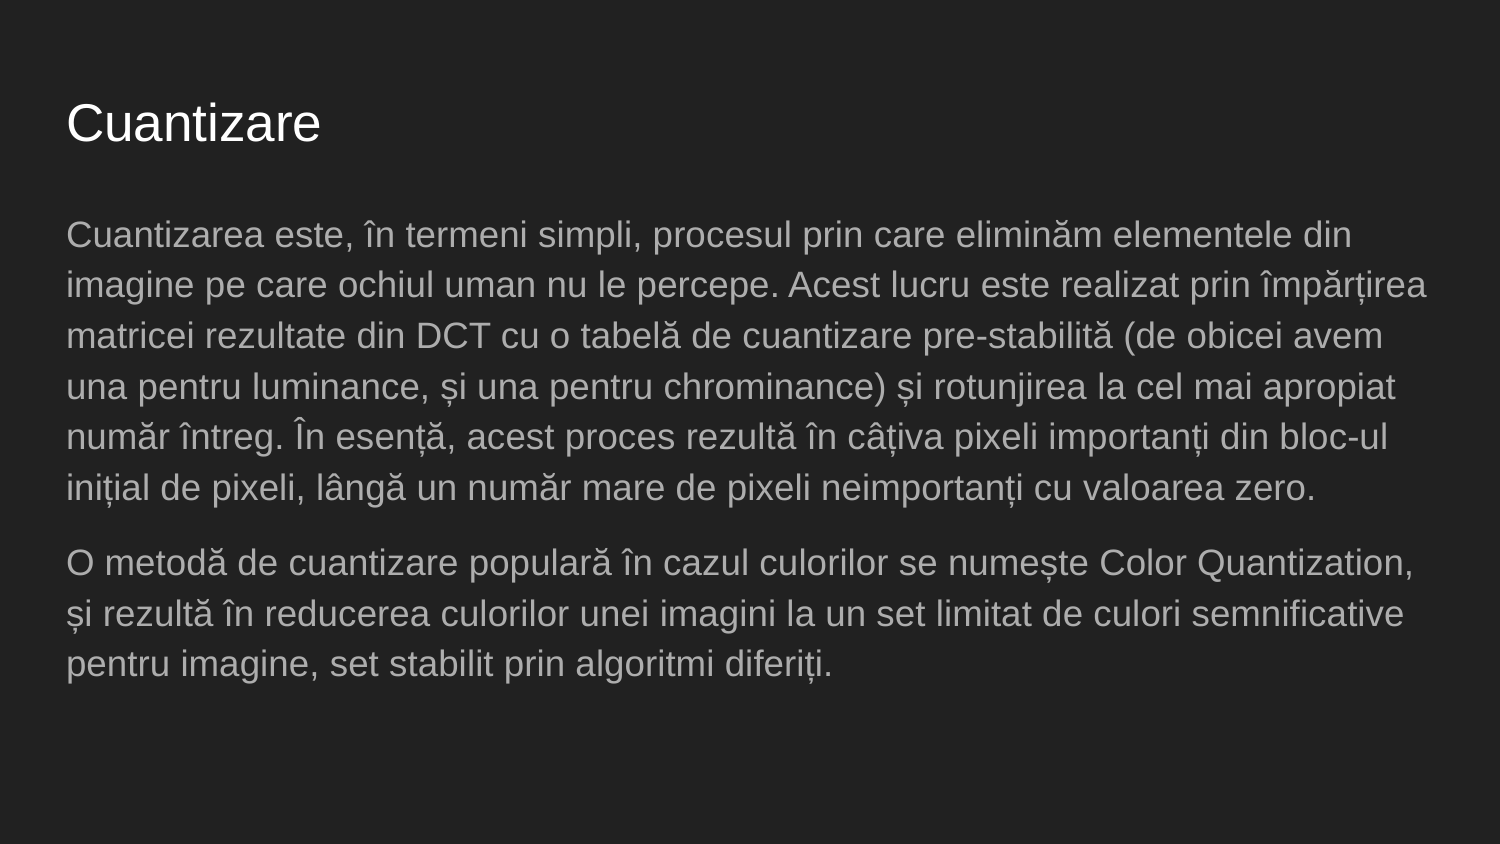

# Cuantizare
Cuantizarea este, în termeni simpli, procesul prin care eliminăm elementele din imagine pe care ochiul uman nu le percepe. Acest lucru este realizat prin împărțirea matricei rezultate din DCT cu o tabelă de cuantizare pre-stabilită (de obicei avem una pentru luminance, și una pentru chrominance) și rotunjirea la cel mai apropiat număr întreg. În esență, acest proces rezultă în câțiva pixeli importanți din bloc-ul inițial de pixeli, lângă un număr mare de pixeli neimportanți cu valoarea zero.
O metodă de cuantizare populară în cazul culorilor se numește Color Quantization, și rezultă în reducerea culorilor unei imagini la un set limitat de culori semnificative pentru imagine, set stabilit prin algoritmi diferiți.